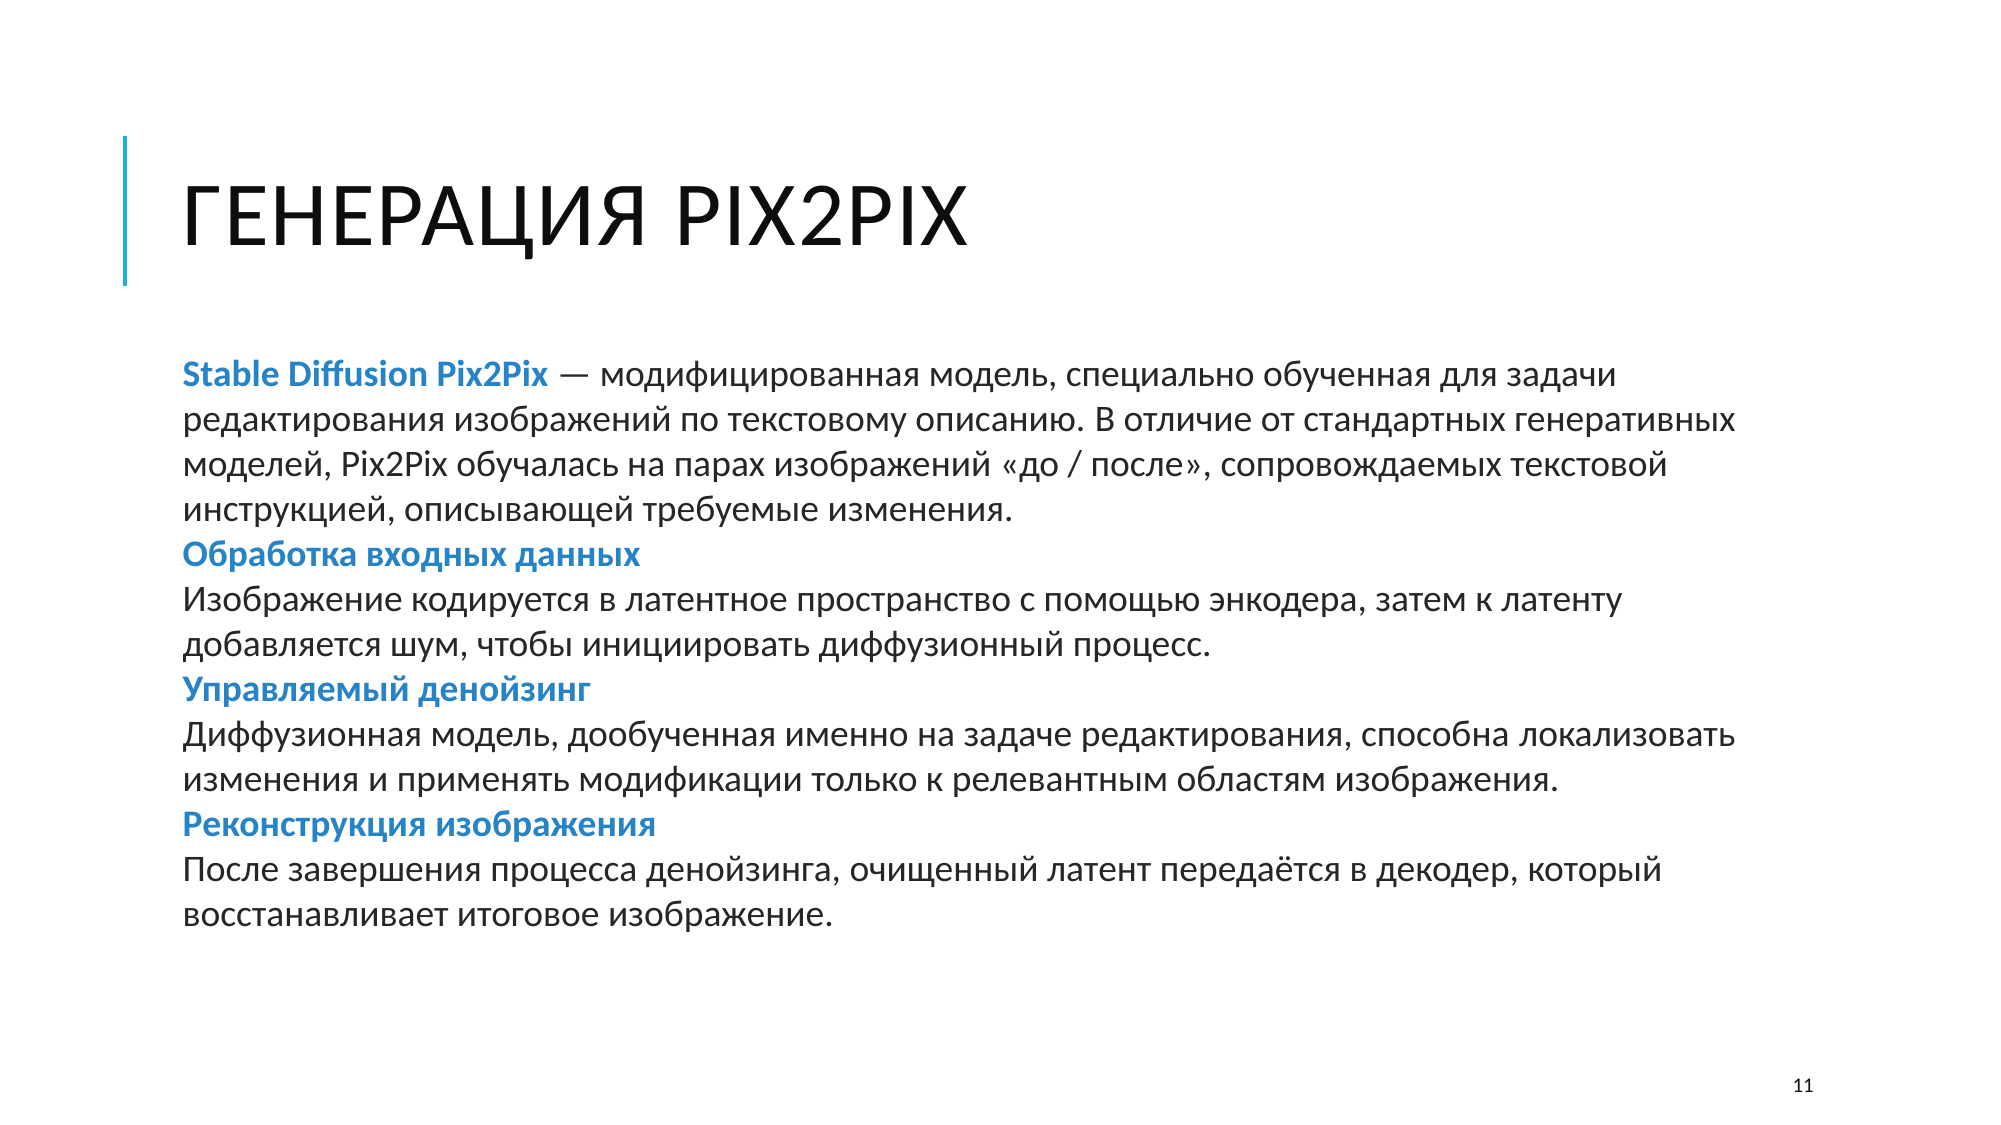

# Генерация Pix2pix
Stable Diffusion Pix2Pix — модифицированная модель, специально обученная для задачи редактирования изображений по текстовому описанию. В отличие от стандартных генеративных моделей, Pix2Pix обучалась на парах изображений «до / после», сопровождаемых текстовой инструкцией, описывающей требуемые изменения.
Обработка входных данных
Изображение кодируется в латентное пространство с помощью энкодера, затем к латенту добавляется шум, чтобы инициировать диффузионный процесс.
Управляемый денойзинг
Диффузионная модель, дообученная именно на задаче редактирования, способна локализовать изменения и применять модификации только к релевантным областям изображения.
Реконструкция изображения
После завершения процесса денойзинга, очищенный латент передаётся в декодер, который восстанавливает итоговое изображение.
11